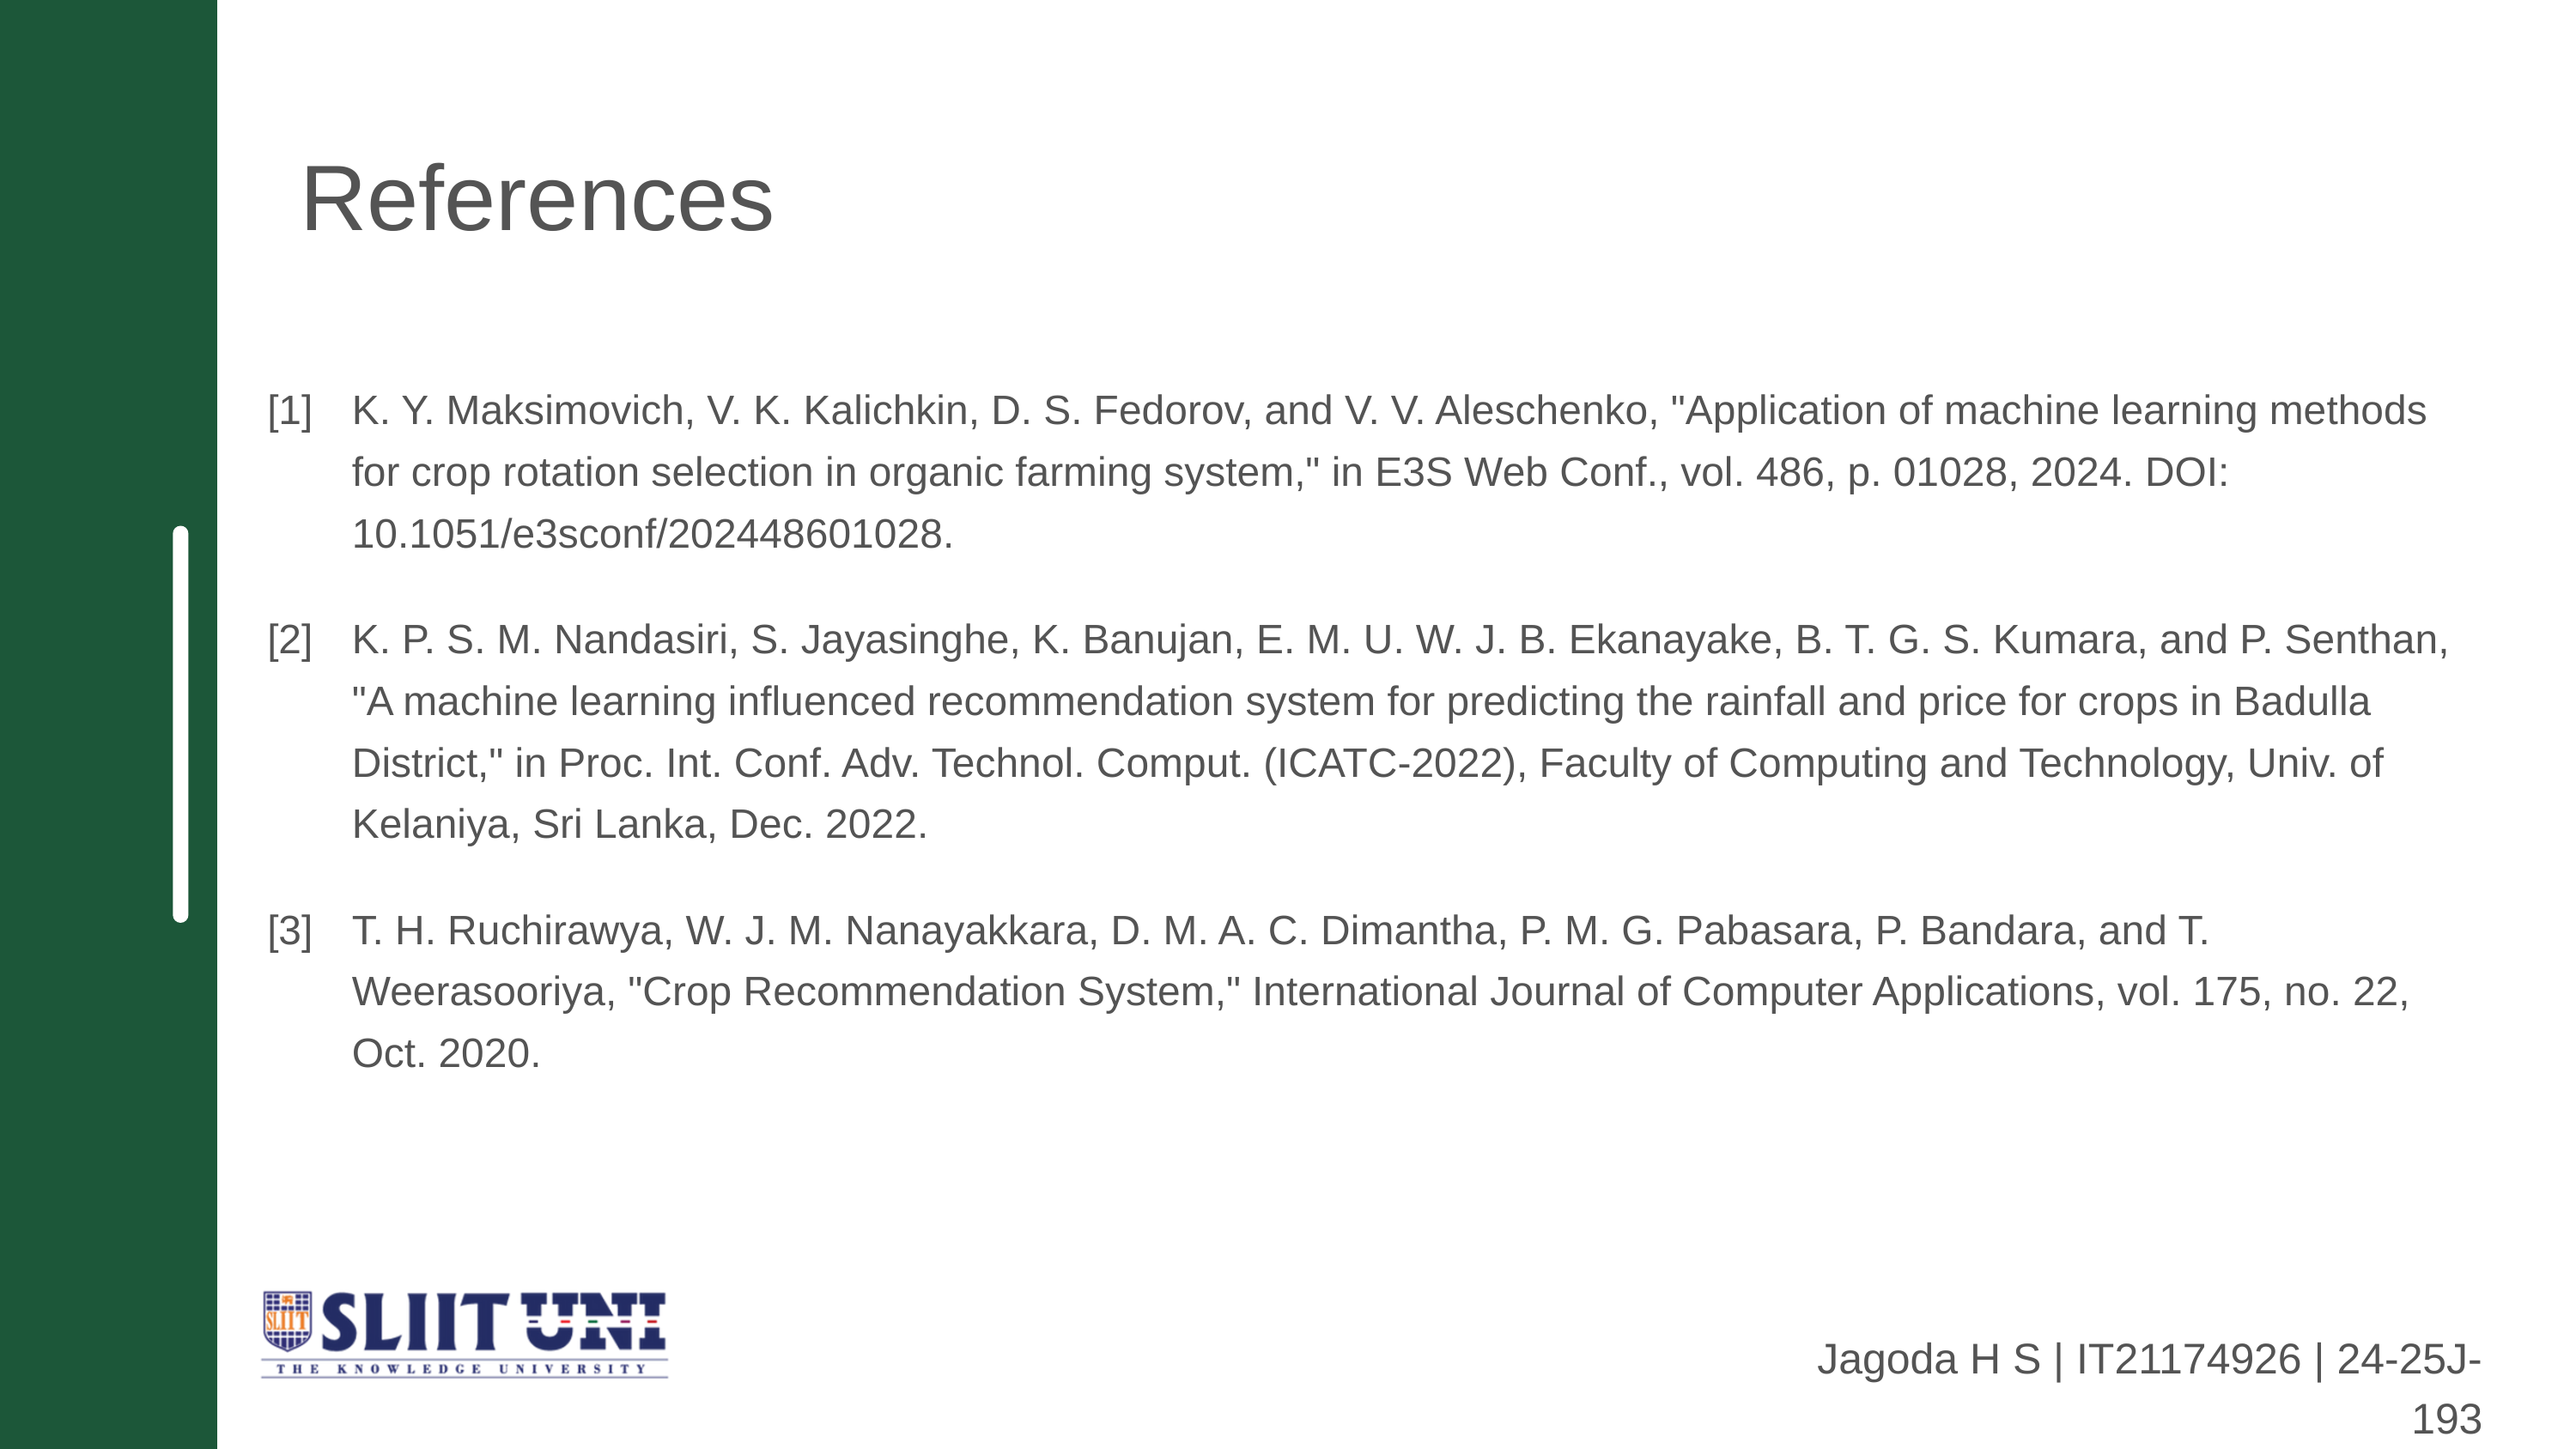

References
[1]
K. Y. Maksimovich, V. K. Kalichkin, D. S. Fedorov, and V. V. Aleschenko, "Application of machine learning methods for crop rotation selection in organic farming system," in E3S Web Conf., vol. 486, p. 01028, 2024. DOI: 10.1051/e3sconf/202448601028.
[2]
K. P. S. M. Nandasiri, S. Jayasinghe, K. Banujan, E. M. U. W. J. B. Ekanayake, B. T. G. S. Kumara, and P. Senthan, "A machine learning influenced recommendation system for predicting the rainfall and price for crops in Badulla District," in Proc. Int. Conf. Adv. Technol. Comput. (ICATC-2022), Faculty of Computing and Technology, Univ. of Kelaniya, Sri Lanka, Dec. 2022.
[3]
T. H. Ruchirawya, W. J. M. Nanayakkara, D. M. A. C. Dimantha, P. M. G. Pabasara, P. Bandara, and T. Weerasooriya, "Crop Recommendation System," International Journal of Computer Applications, vol. 175, no. 22, Oct. 2020.

Jagoda H S | IT21174926 | 24-25J-193